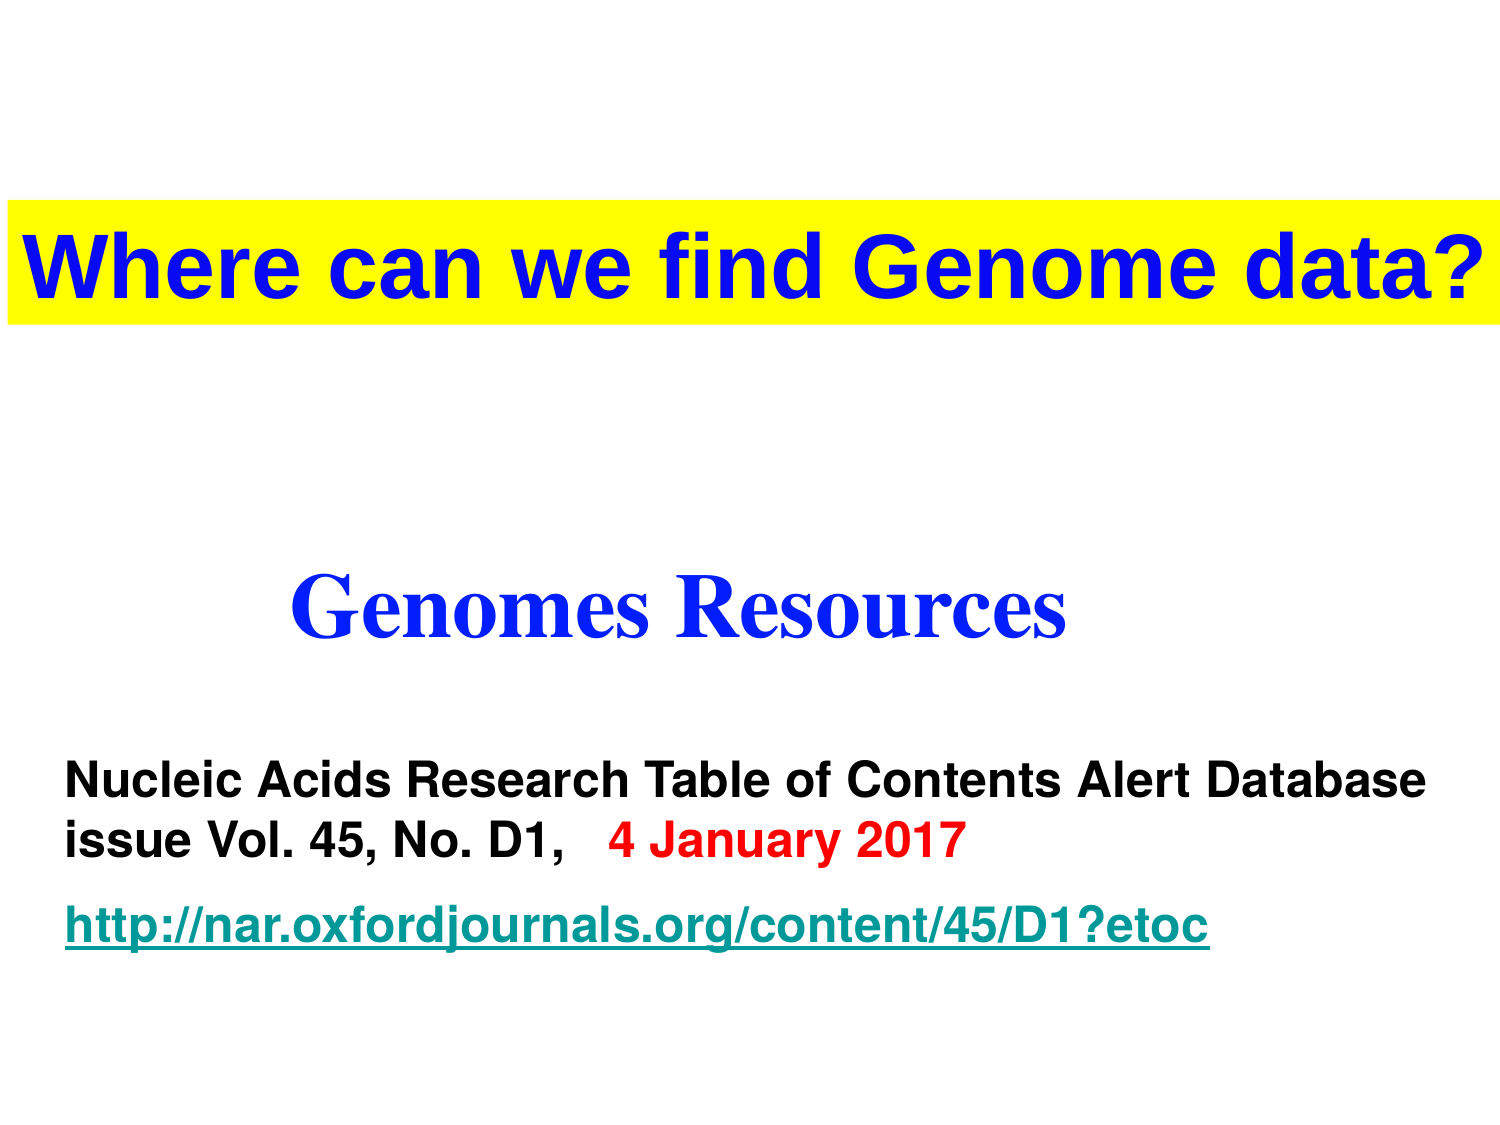

Where can we find Genome data?
Genomes Resources
Nucleic Acids Research Table of Contents Alert Database issue Vol. 45, No. D1,   4 January 2017
http://nar.oxfordjournals.org/content/45/D1?etoc